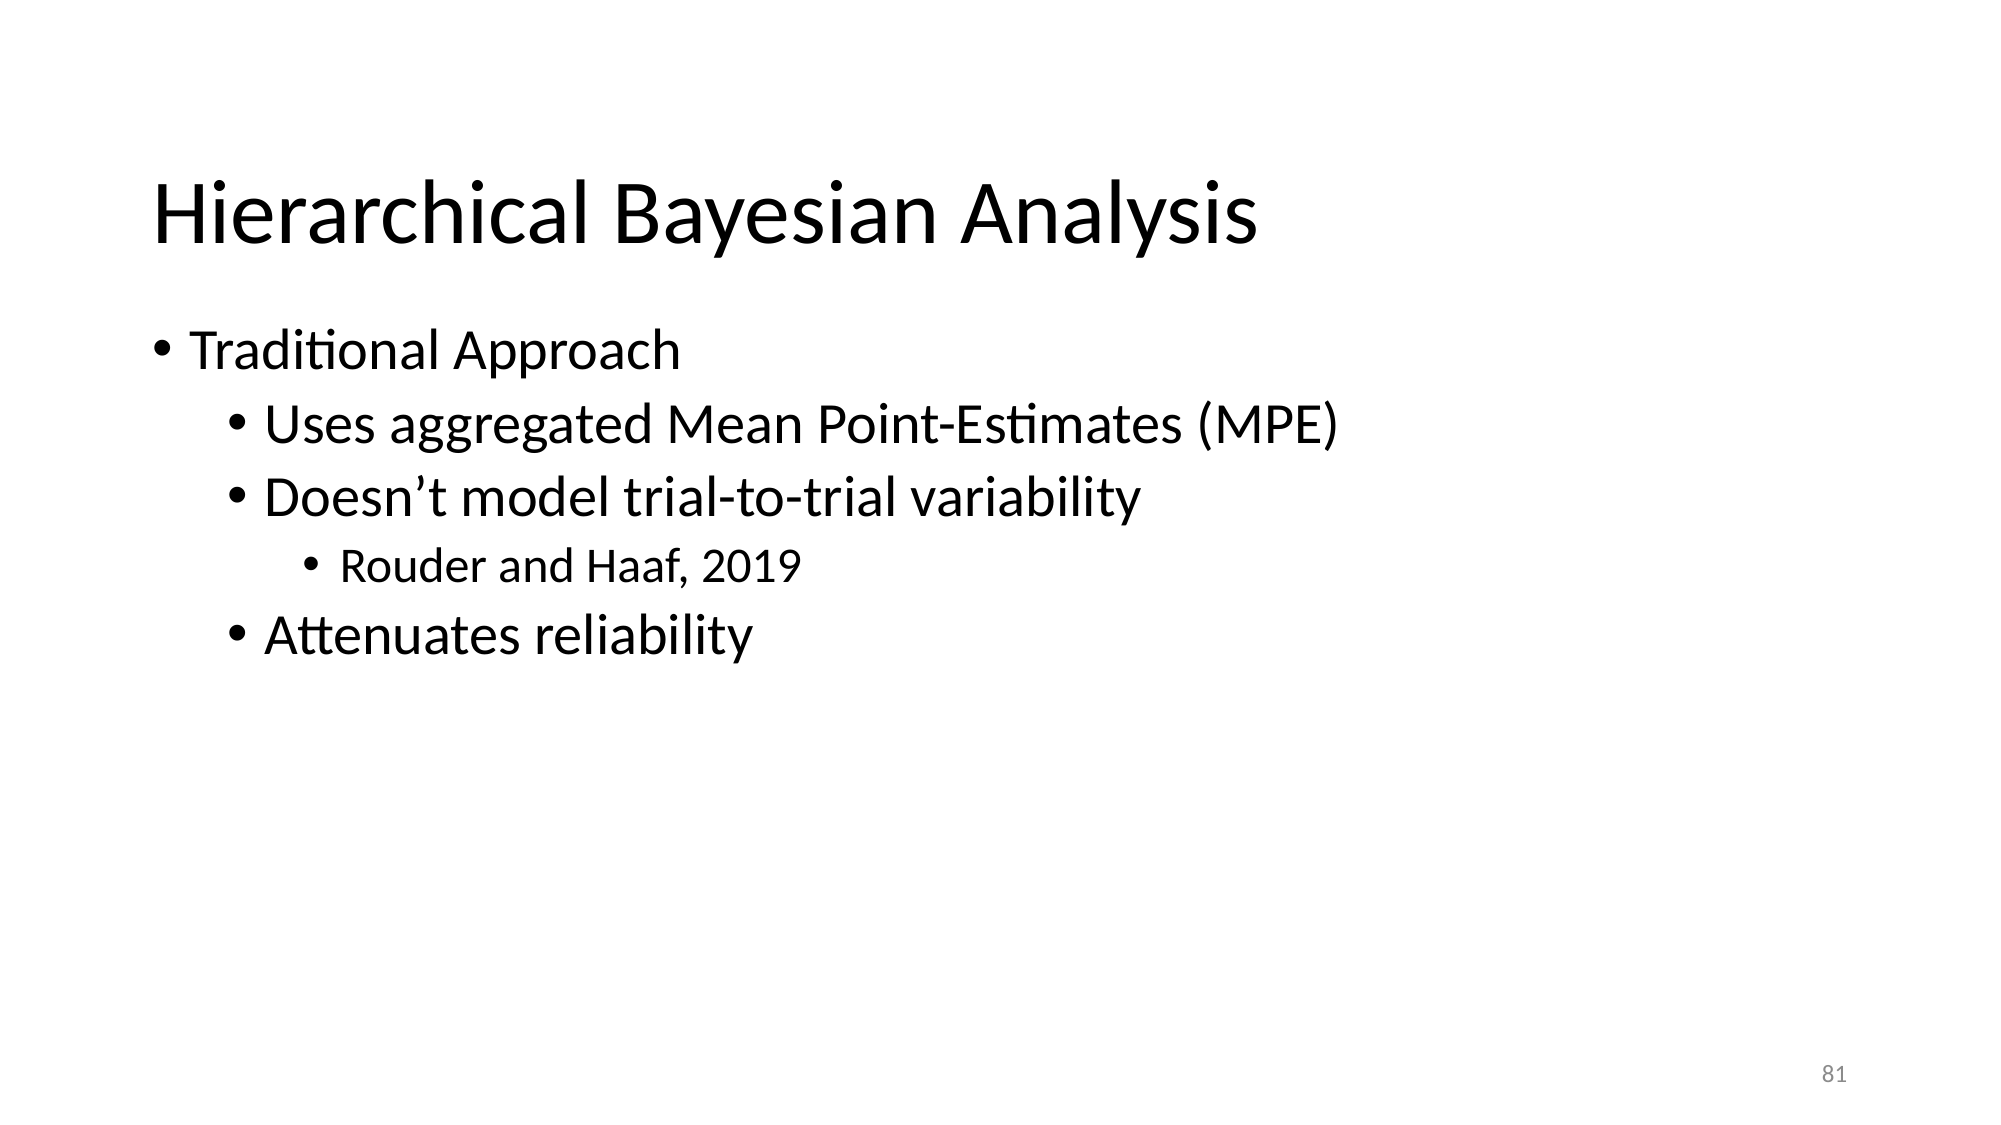

Hierarchical Bayesian Analysis

Traditional Approach
Uses aggregated Mean Point-Estimates (MPE)
Doesn’t model trial-to-trial variability
Rouder and Haaf, 2019
Attenuates reliability

81